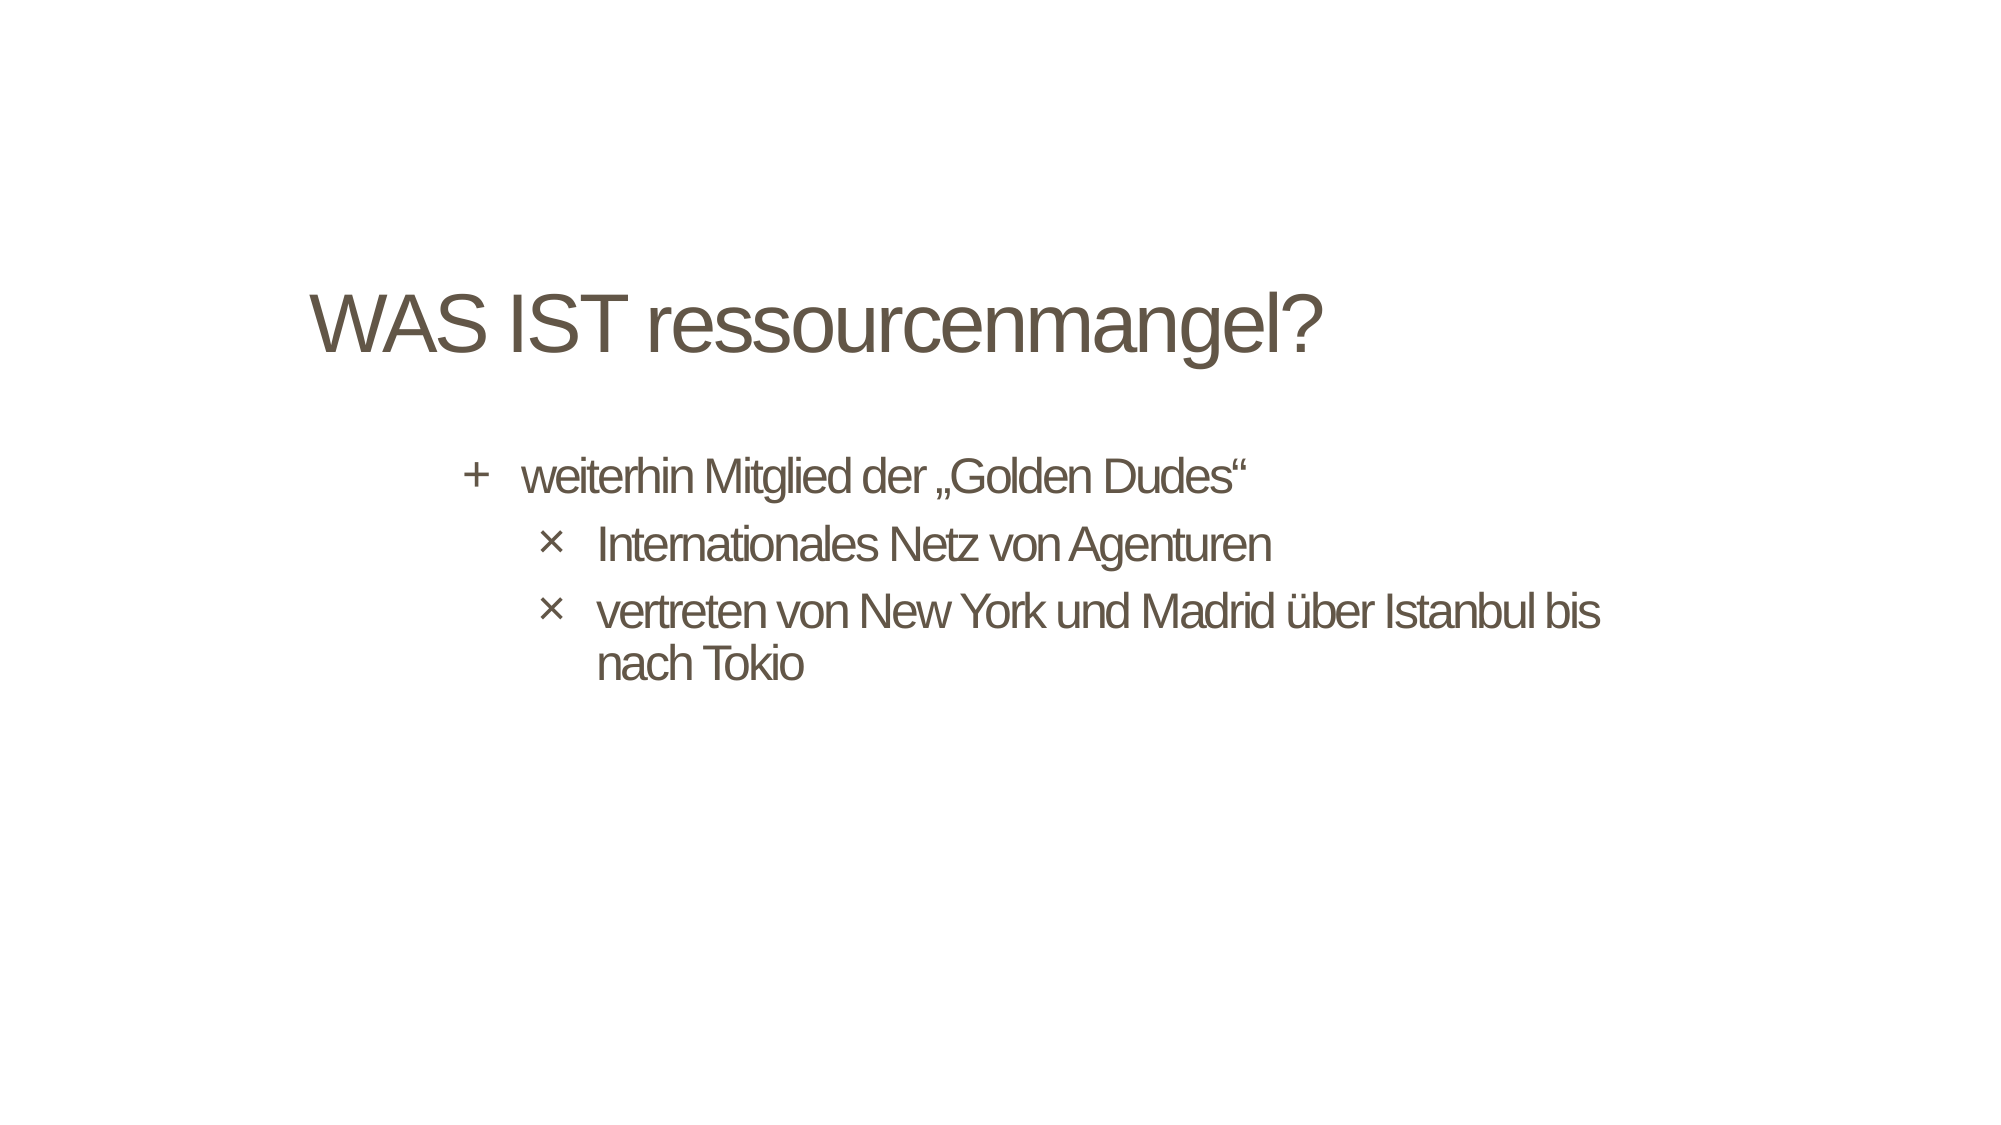

WAS IST ressourcenmangel?
weiterhin Mitglied der „Golden Dudes“
Internationales Netz von Agenturen
vertreten von New York und Madrid über Istanbul bis nach Tokio